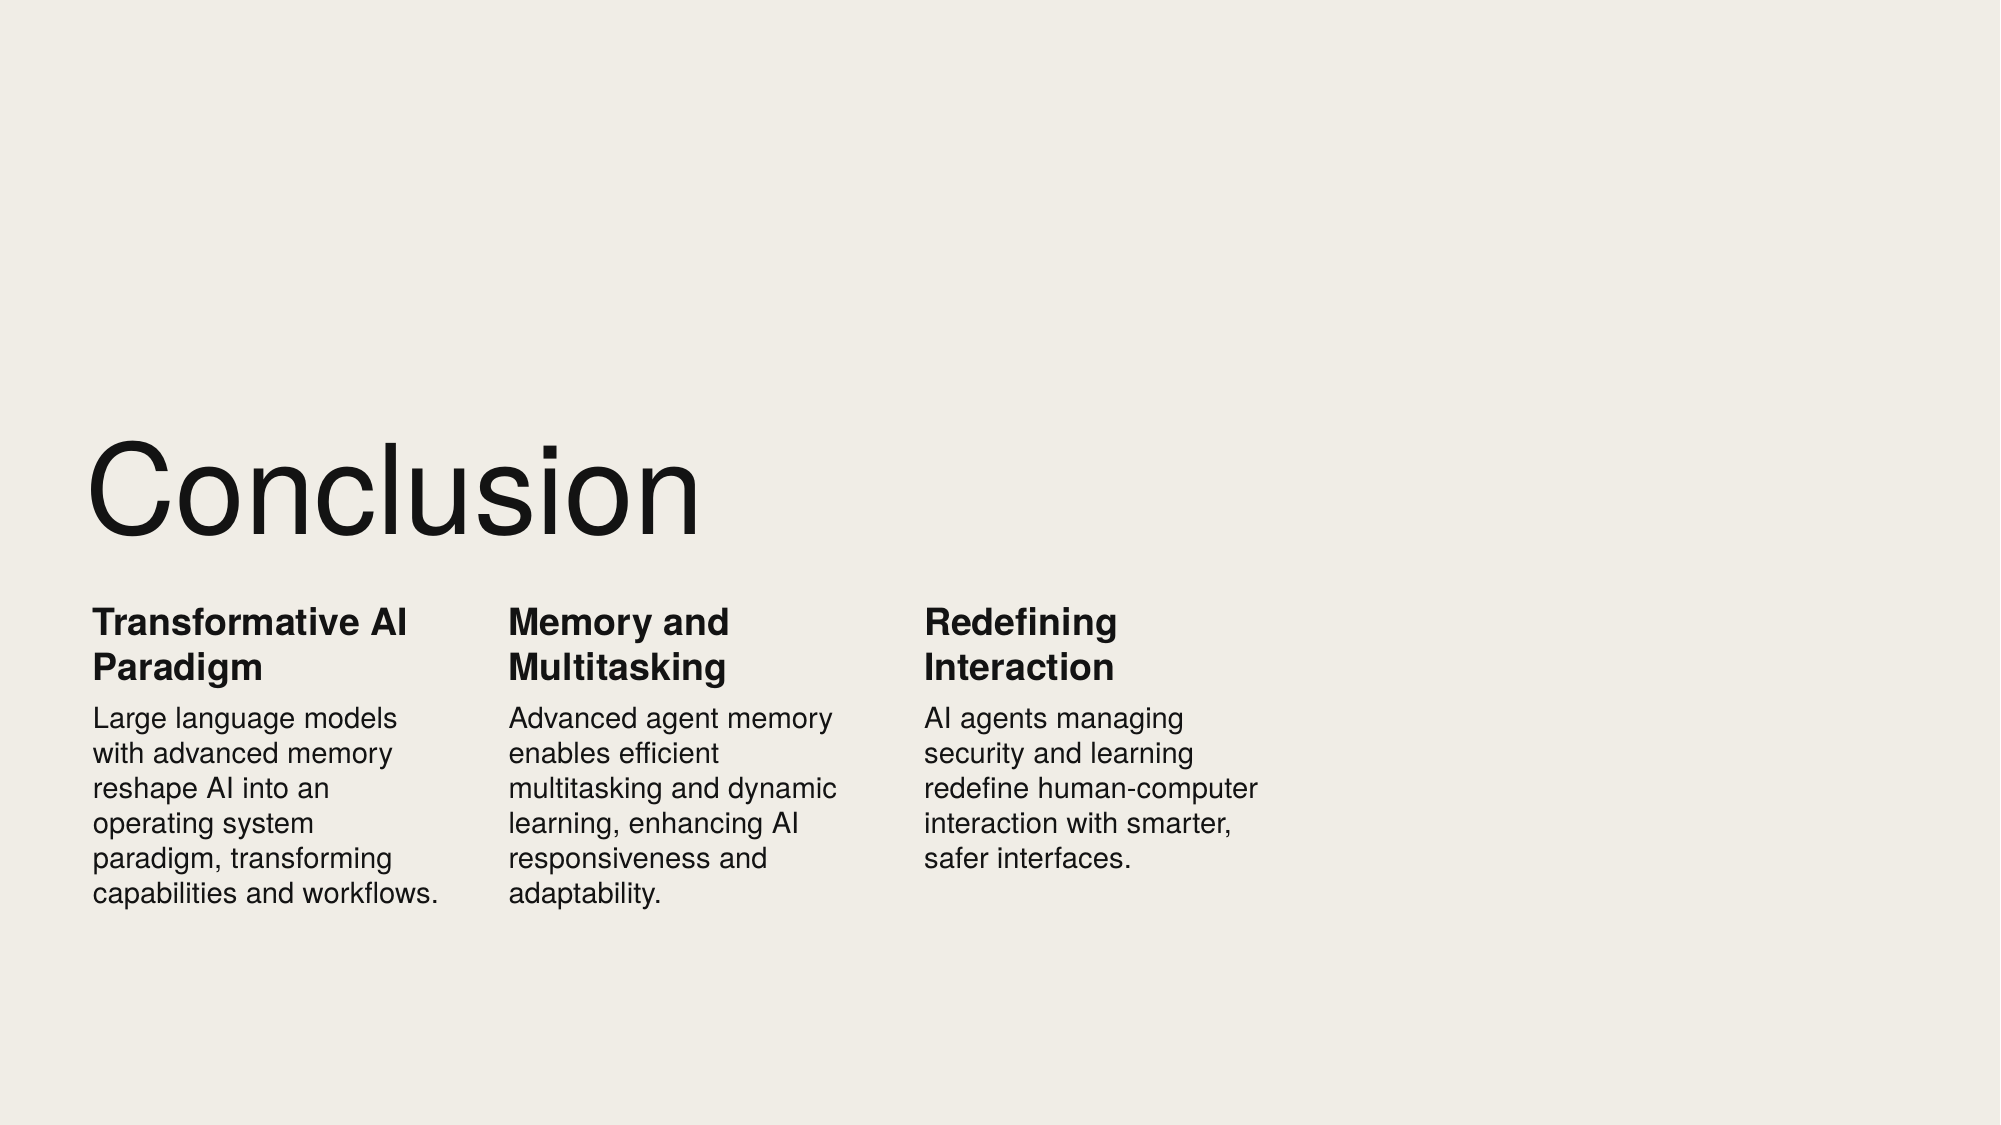

# Conclusion
Transformative AI Paradigm
Large language models with advanced memory reshape AI into an operating system paradigm, transforming capabilities and workflows.
Memory and Multitasking
Advanced agent memory enables efficient multitasking and dynamic learning, enhancing AI responsiveness and adaptability.
Redefining Interaction
AI agents managing security and learning redefine human-computer interaction with smarter, safer interfaces.